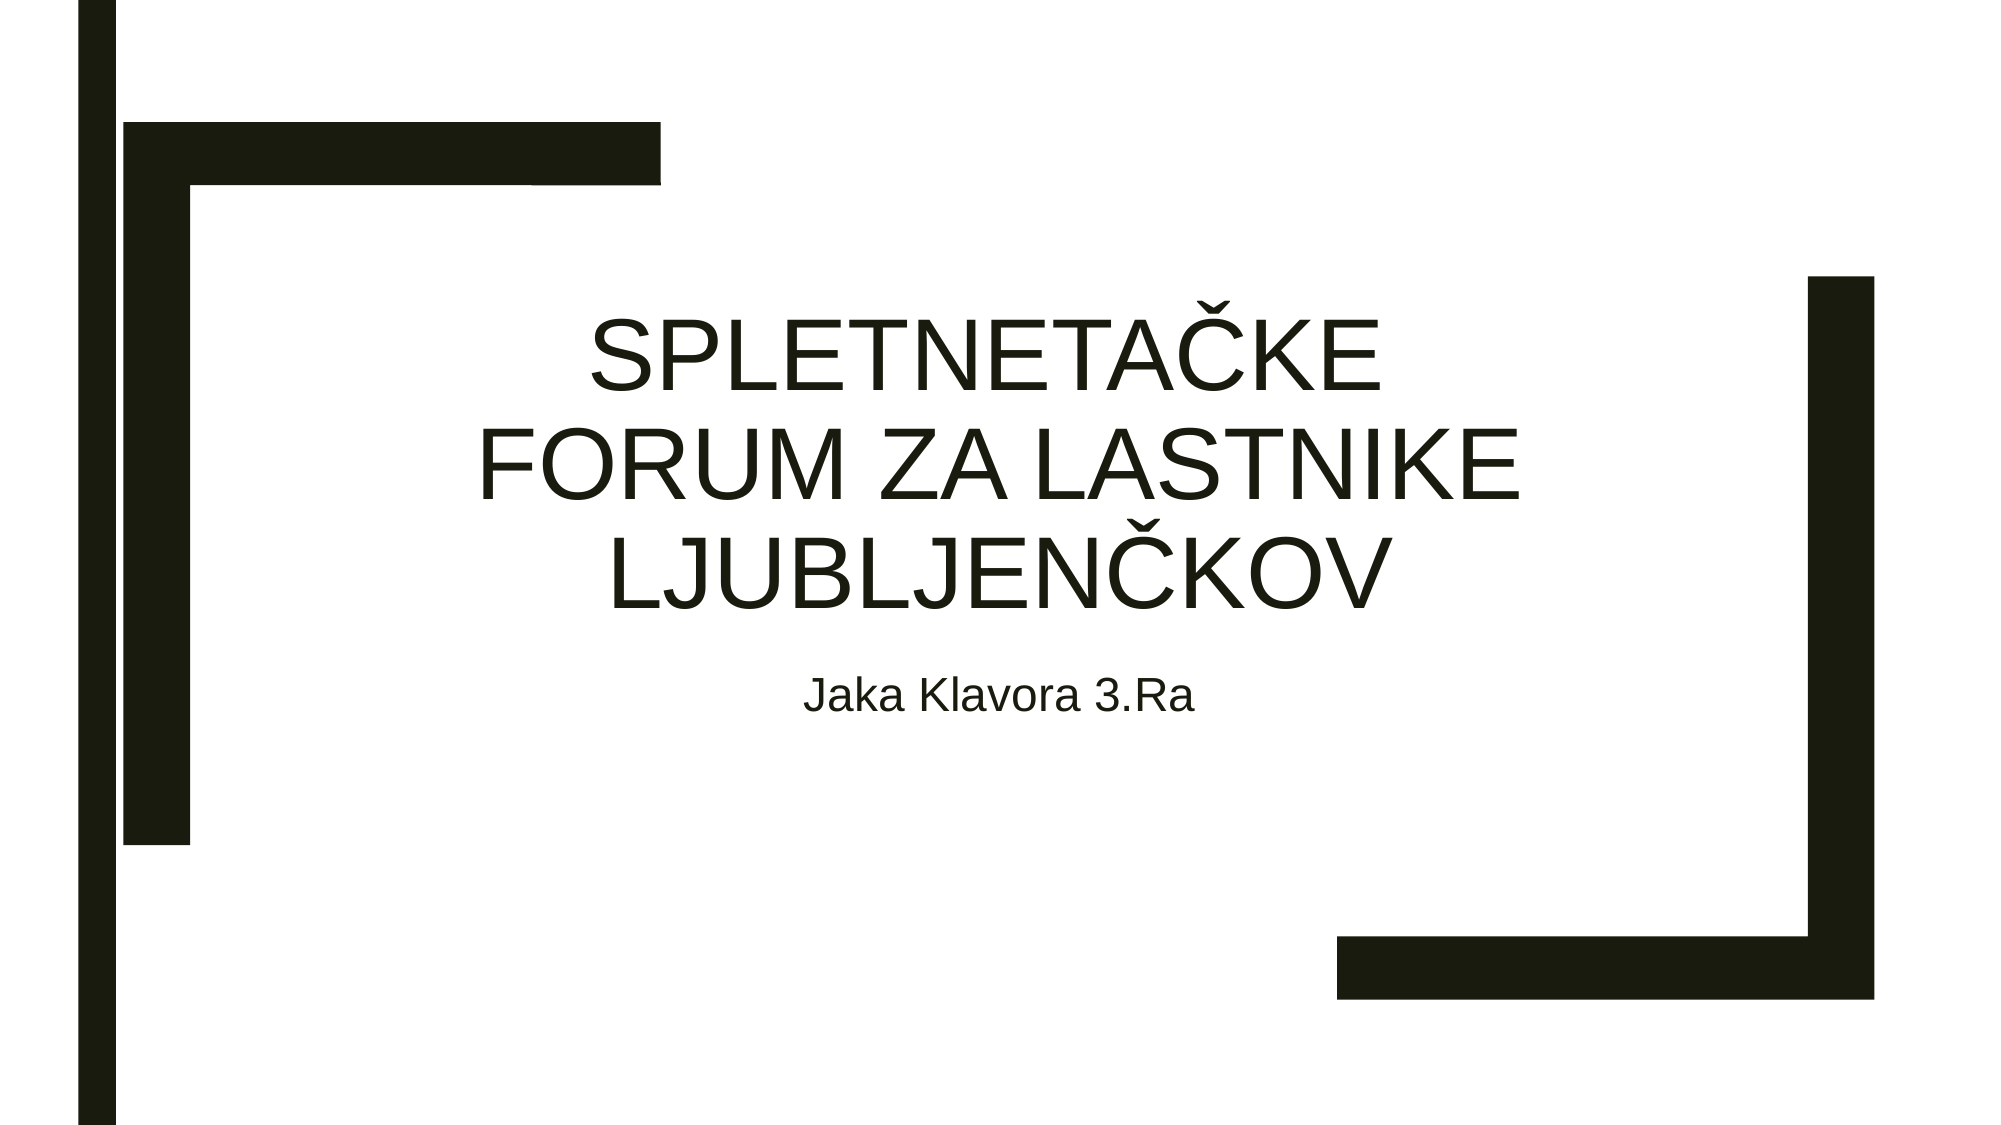

# SpletneTačke forum za lastnike ljubljenčkov
Jaka Klavora 3.Ra